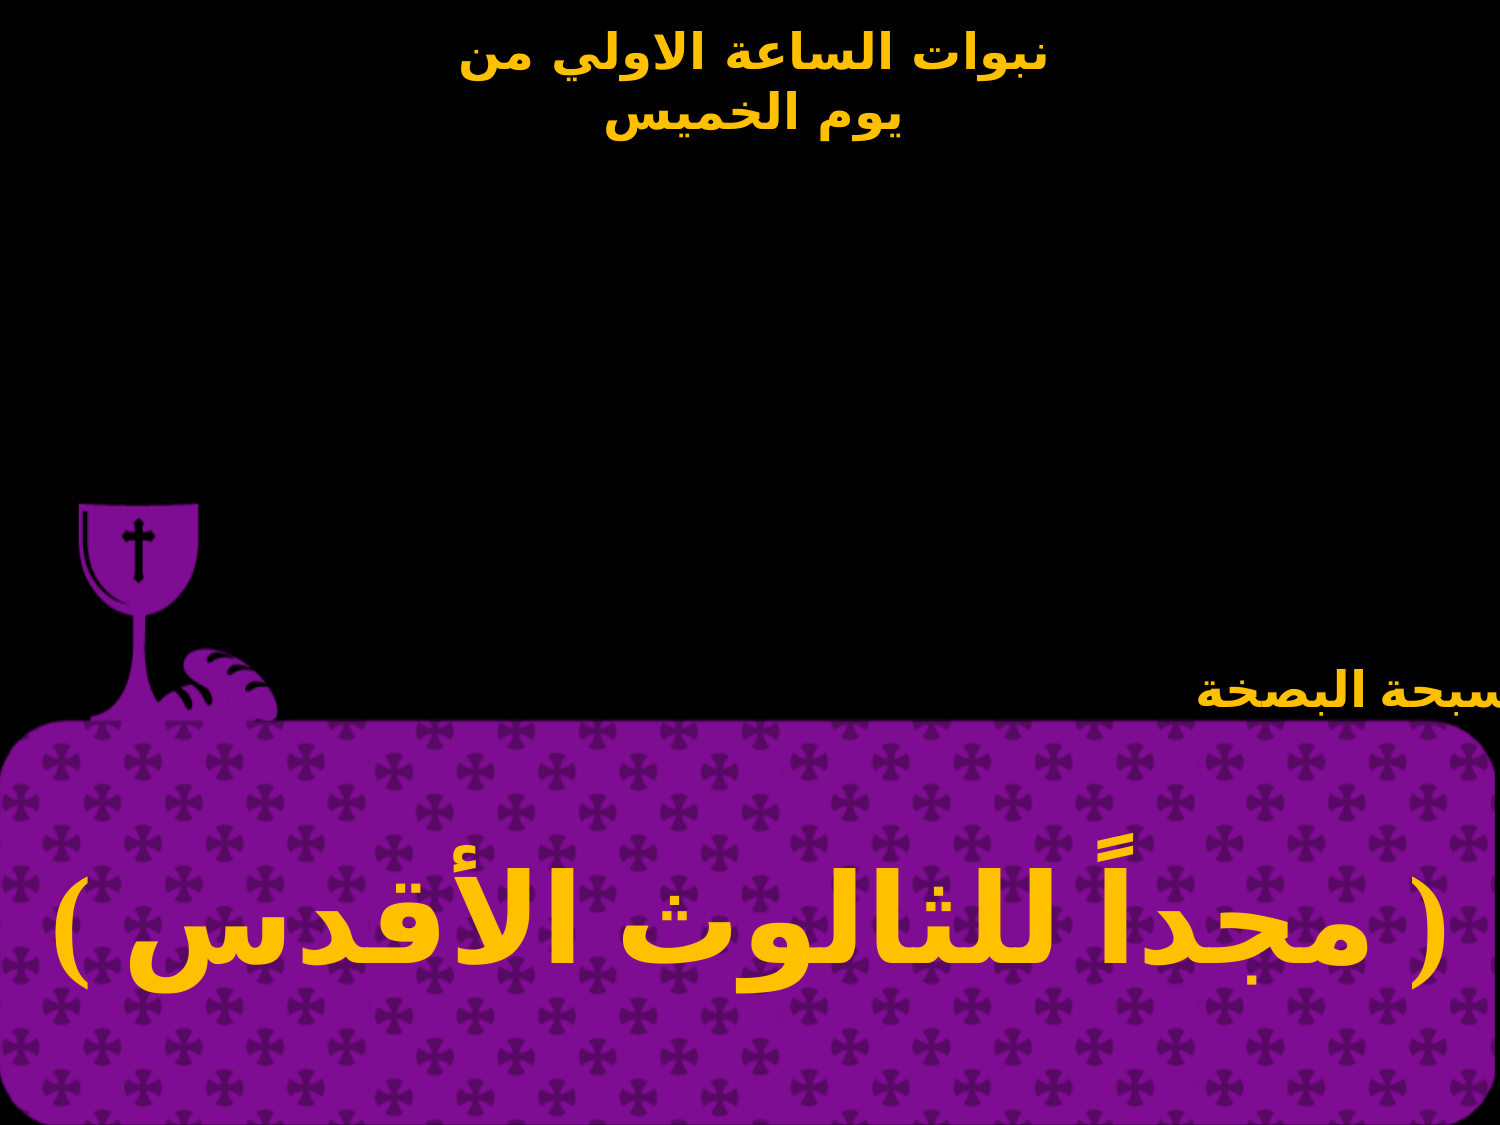

تسبحة البصخة
| ( مجداً للثالوث الأقدس ) |
| --- |